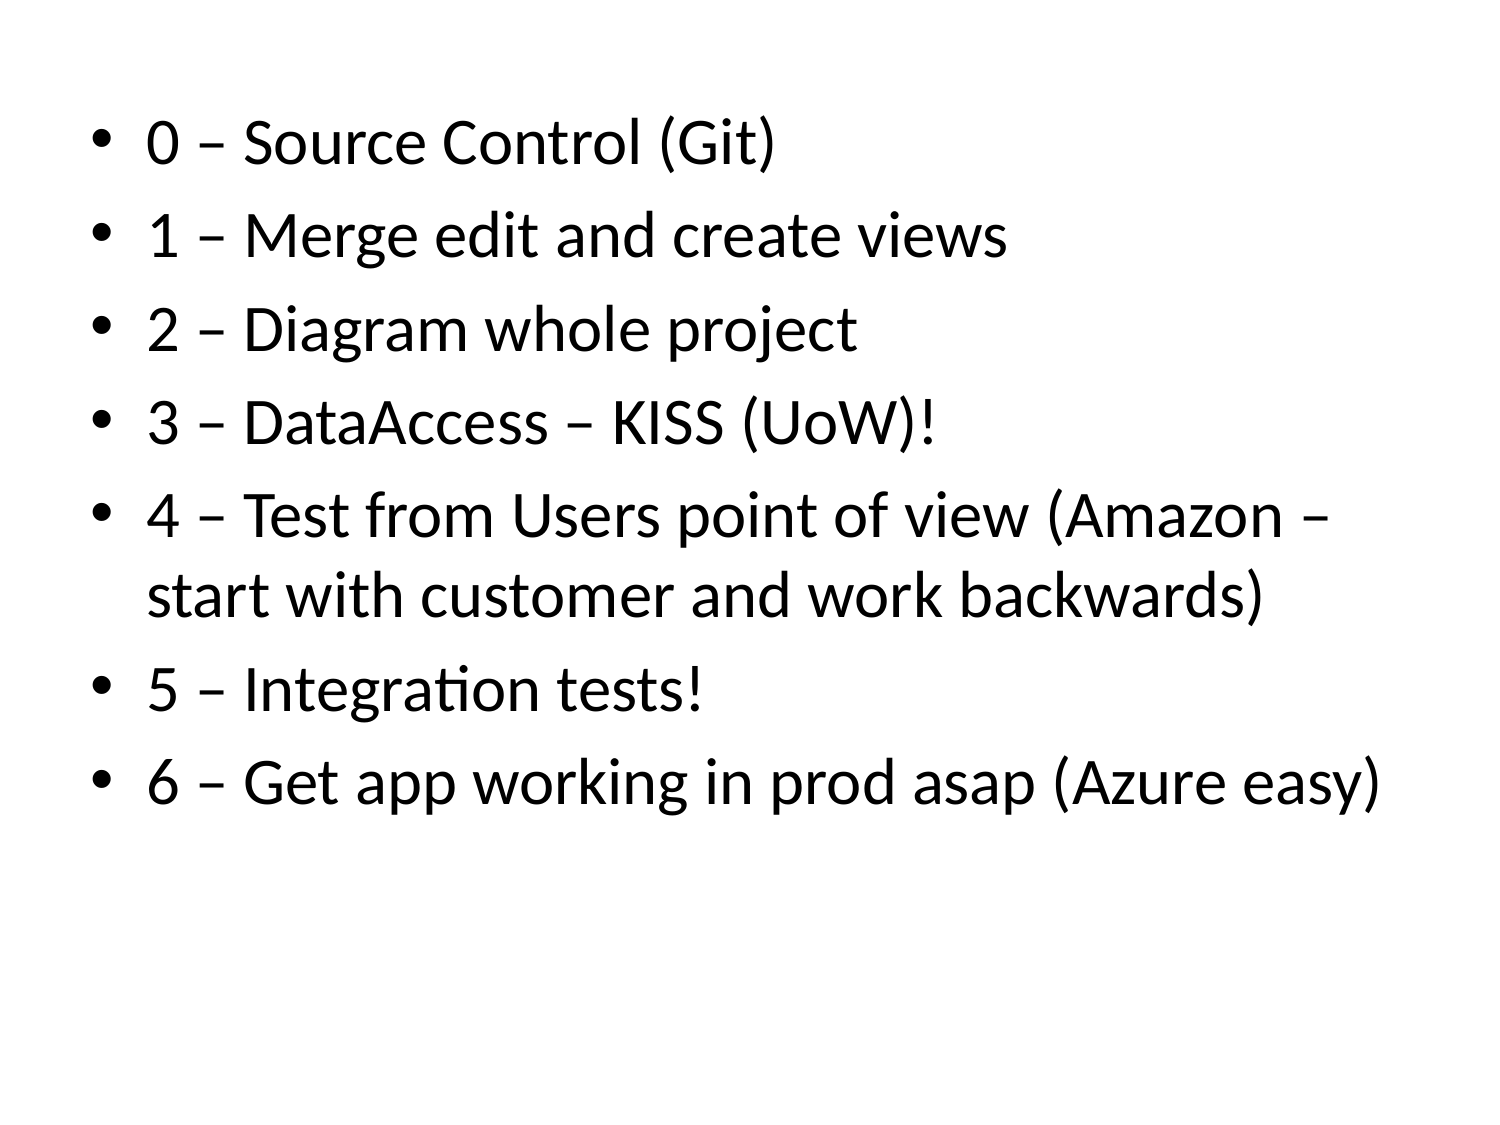

0 – Source Control (Git)
1 – Merge edit and create views
2 – Diagram whole project
3 – DataAccess – KISS (UoW)!
4 – Test from Users point of view (Amazon – start with customer and work backwards)
5 – Integration tests!
6 – Get app working in prod asap (Azure easy)